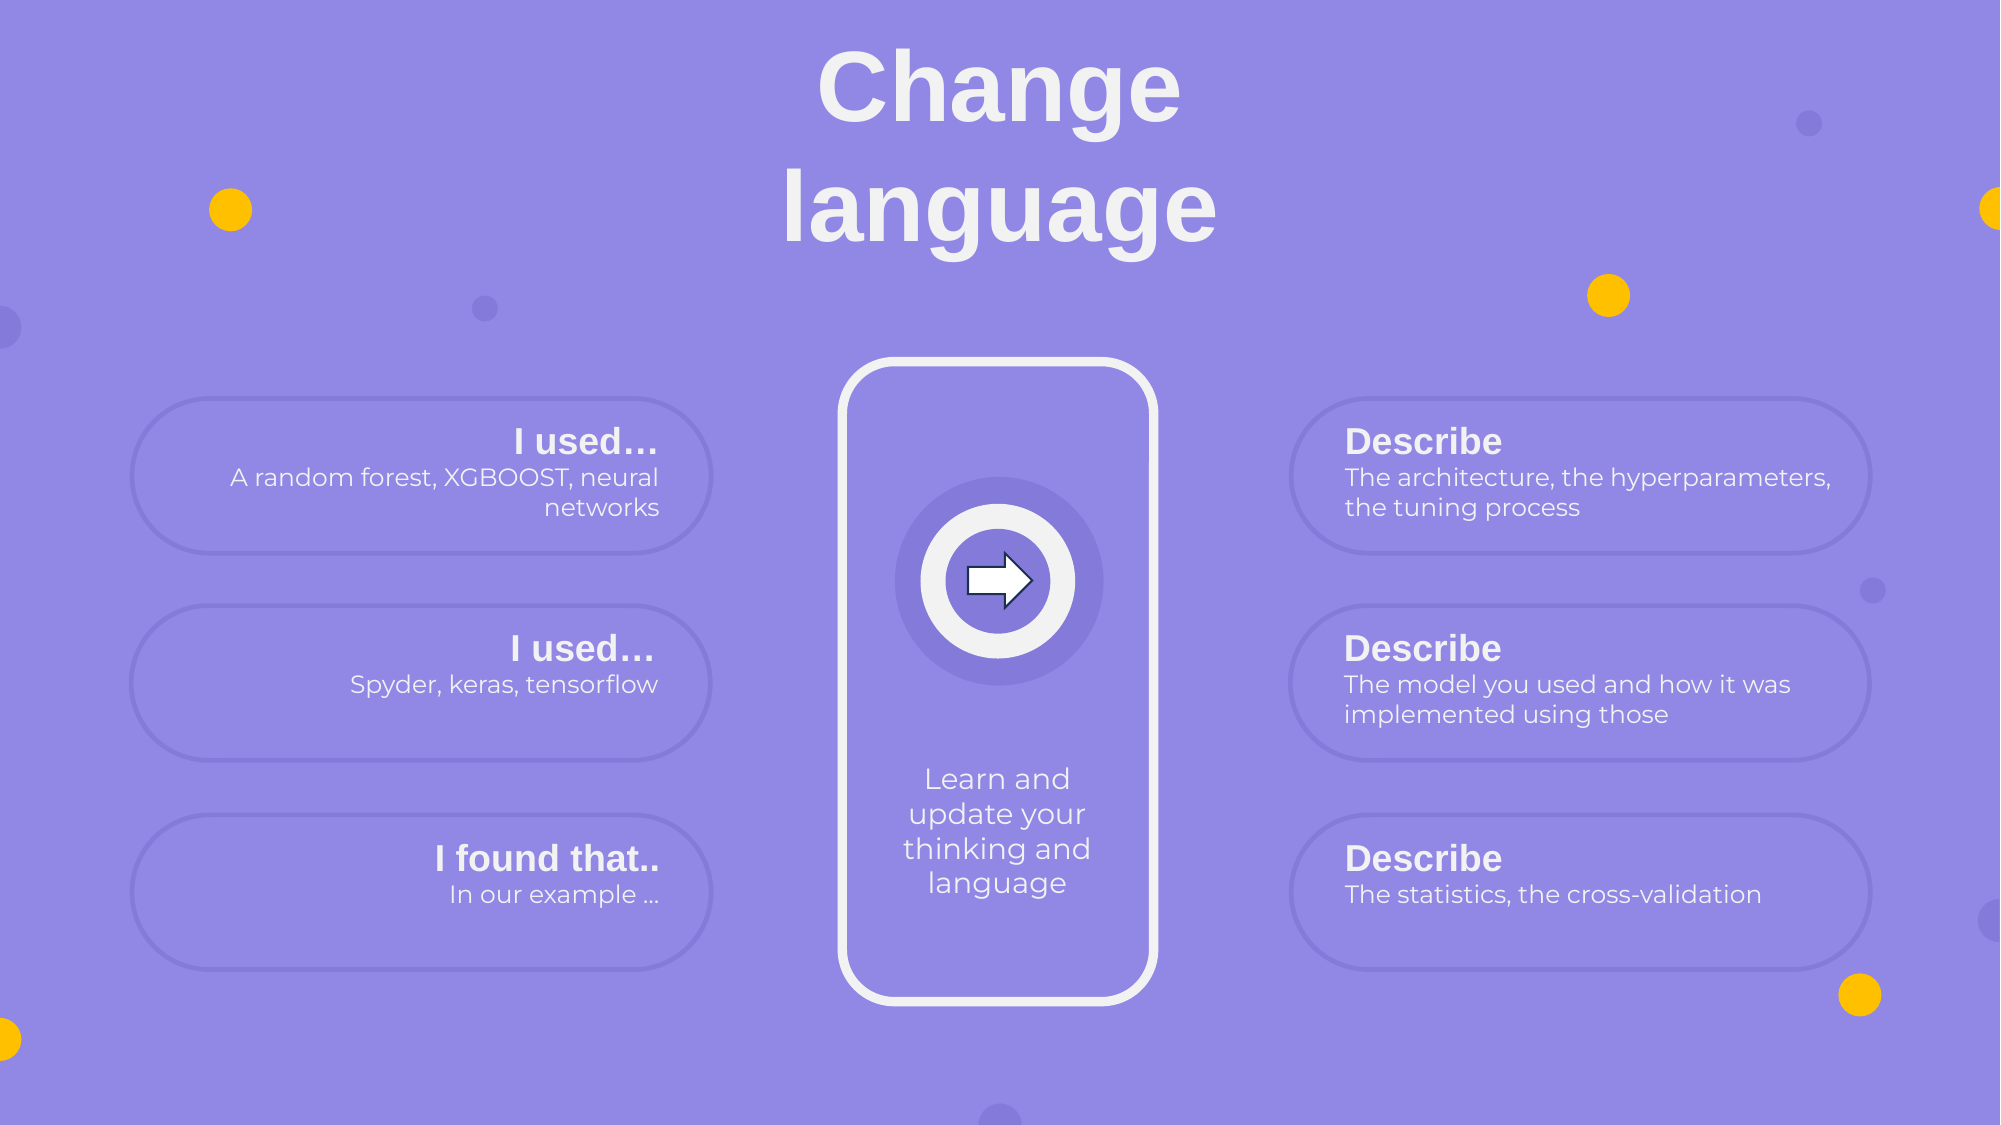

Change language

I used…
A random forest, XGBOOST, neural networks

Describe
The architecture, the hyperparameters, the tuning process

I used…
Spyder, keras, tensorflow

Describe
The model you used and how it was implemented using those
Learn and update your thinking and language

I found that..
In our example …

Describe
The statistics, the cross-validation